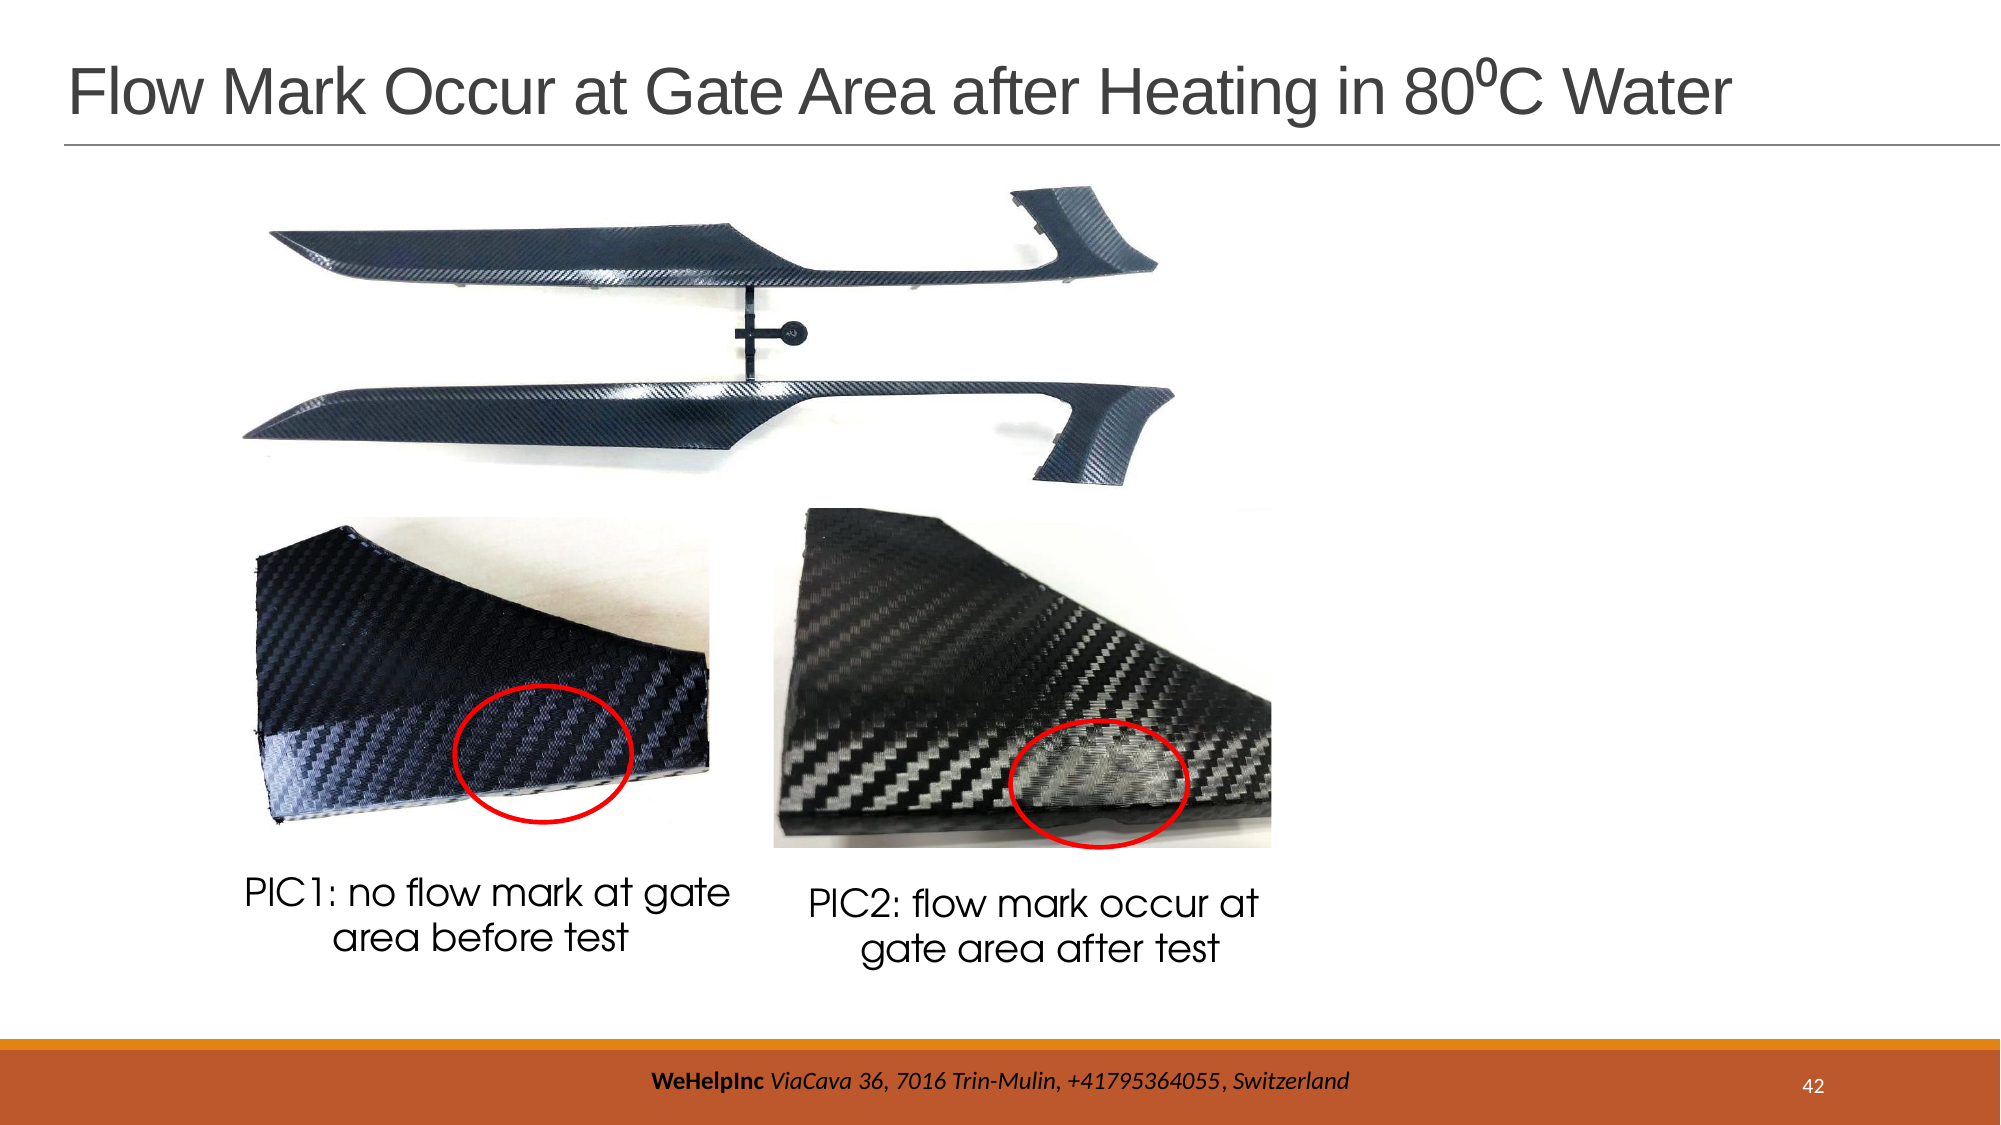

# Flow Mark Occur at Gate Area after Heating in 80⁰C Water

PIC1: no flow mark at gate  area before test
PIC2: flow mark occur at  gate area after test
42